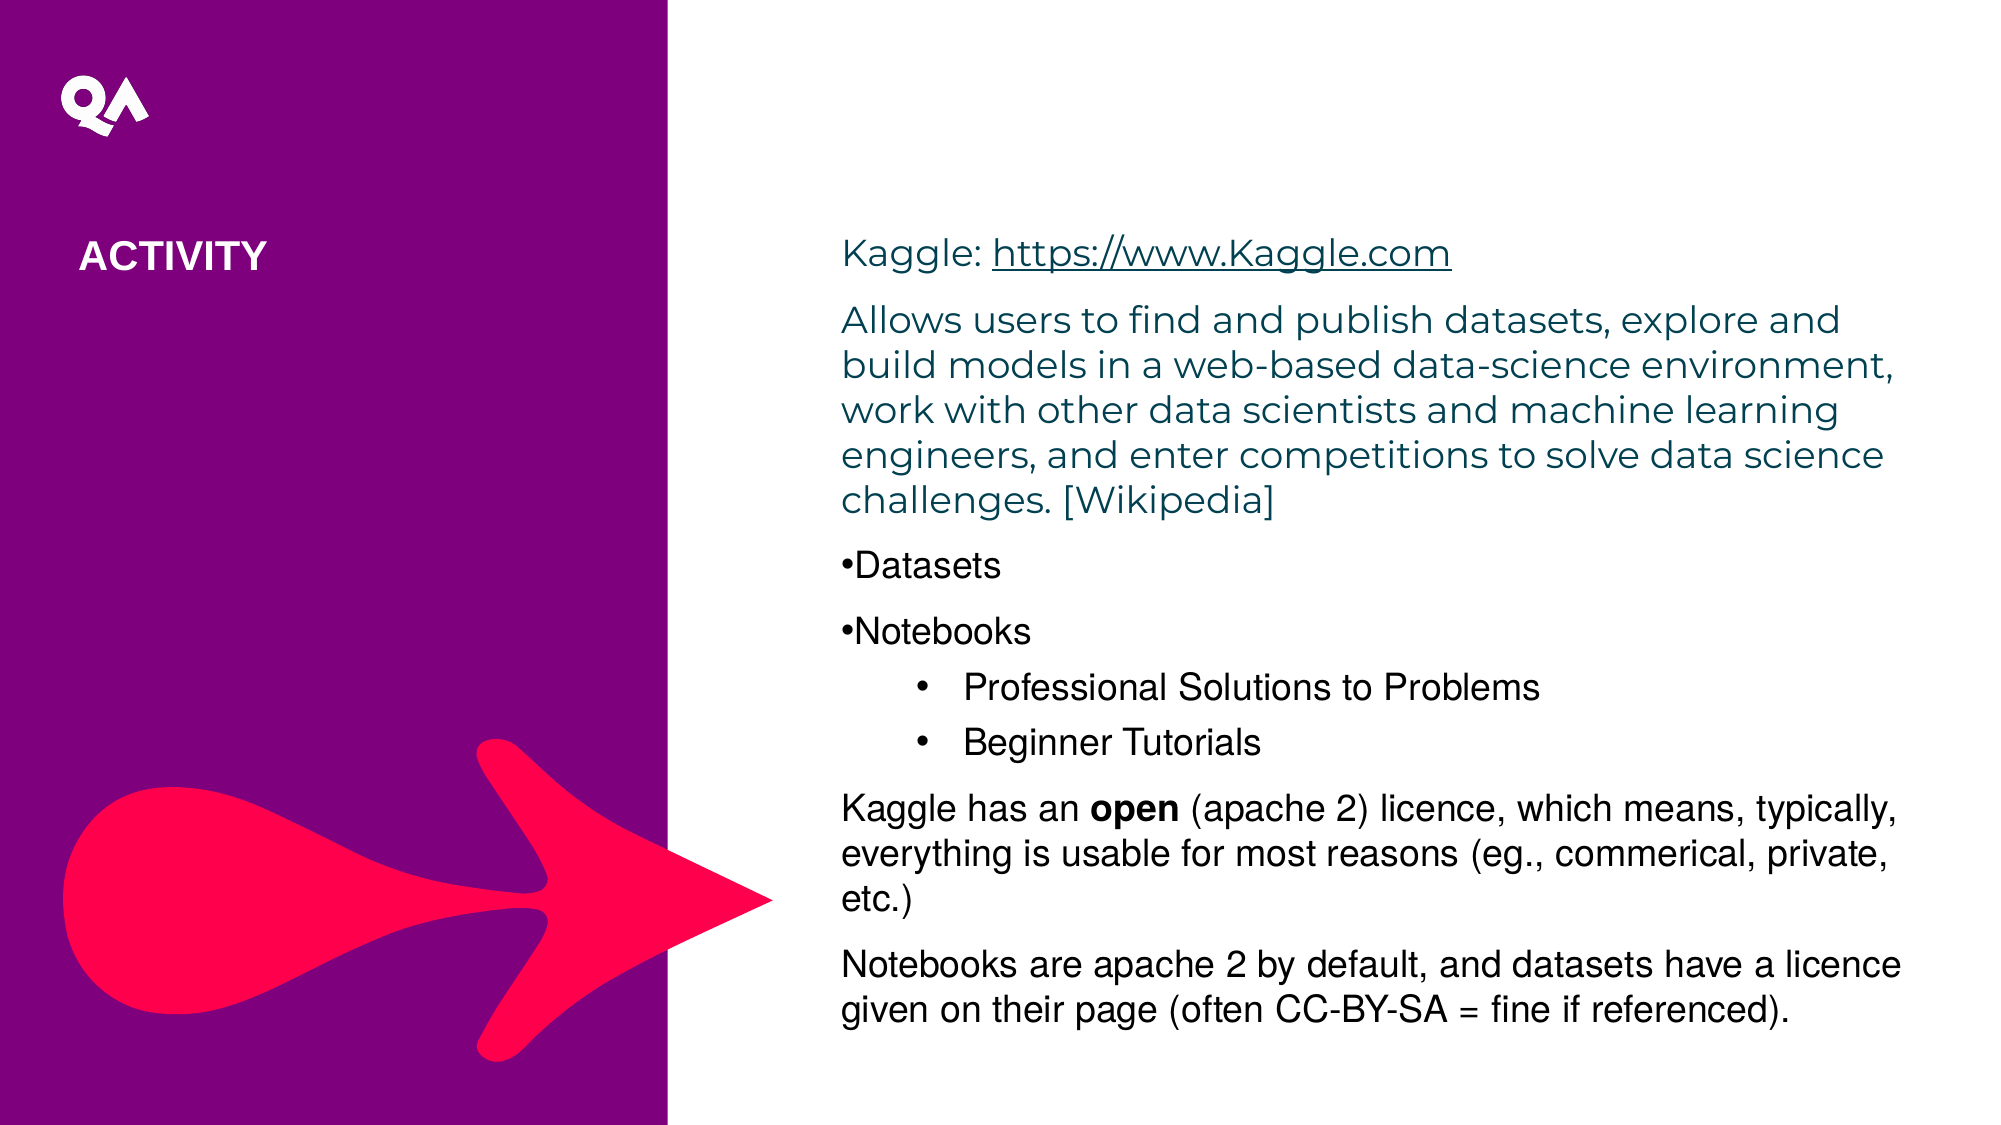

activity
Kaggle: https://www.Kaggle.com
Allows users to find and publish datasets, explore and build models in a web-based data-science environment, work with other data scientists and machine learning engineers, and enter competitions to solve data science challenges. [Wikipedia]
Datasets
Notebooks
Professional Solutions to Problems
Beginner Tutorials
Kaggle has an open (apache 2) licence, which means, typically, everything is usable for most reasons (eg., commerical, private, etc.)
Notebooks are apache 2 by default, and datasets have a licence given on their page (often CC-BY-SA = fine if referenced).